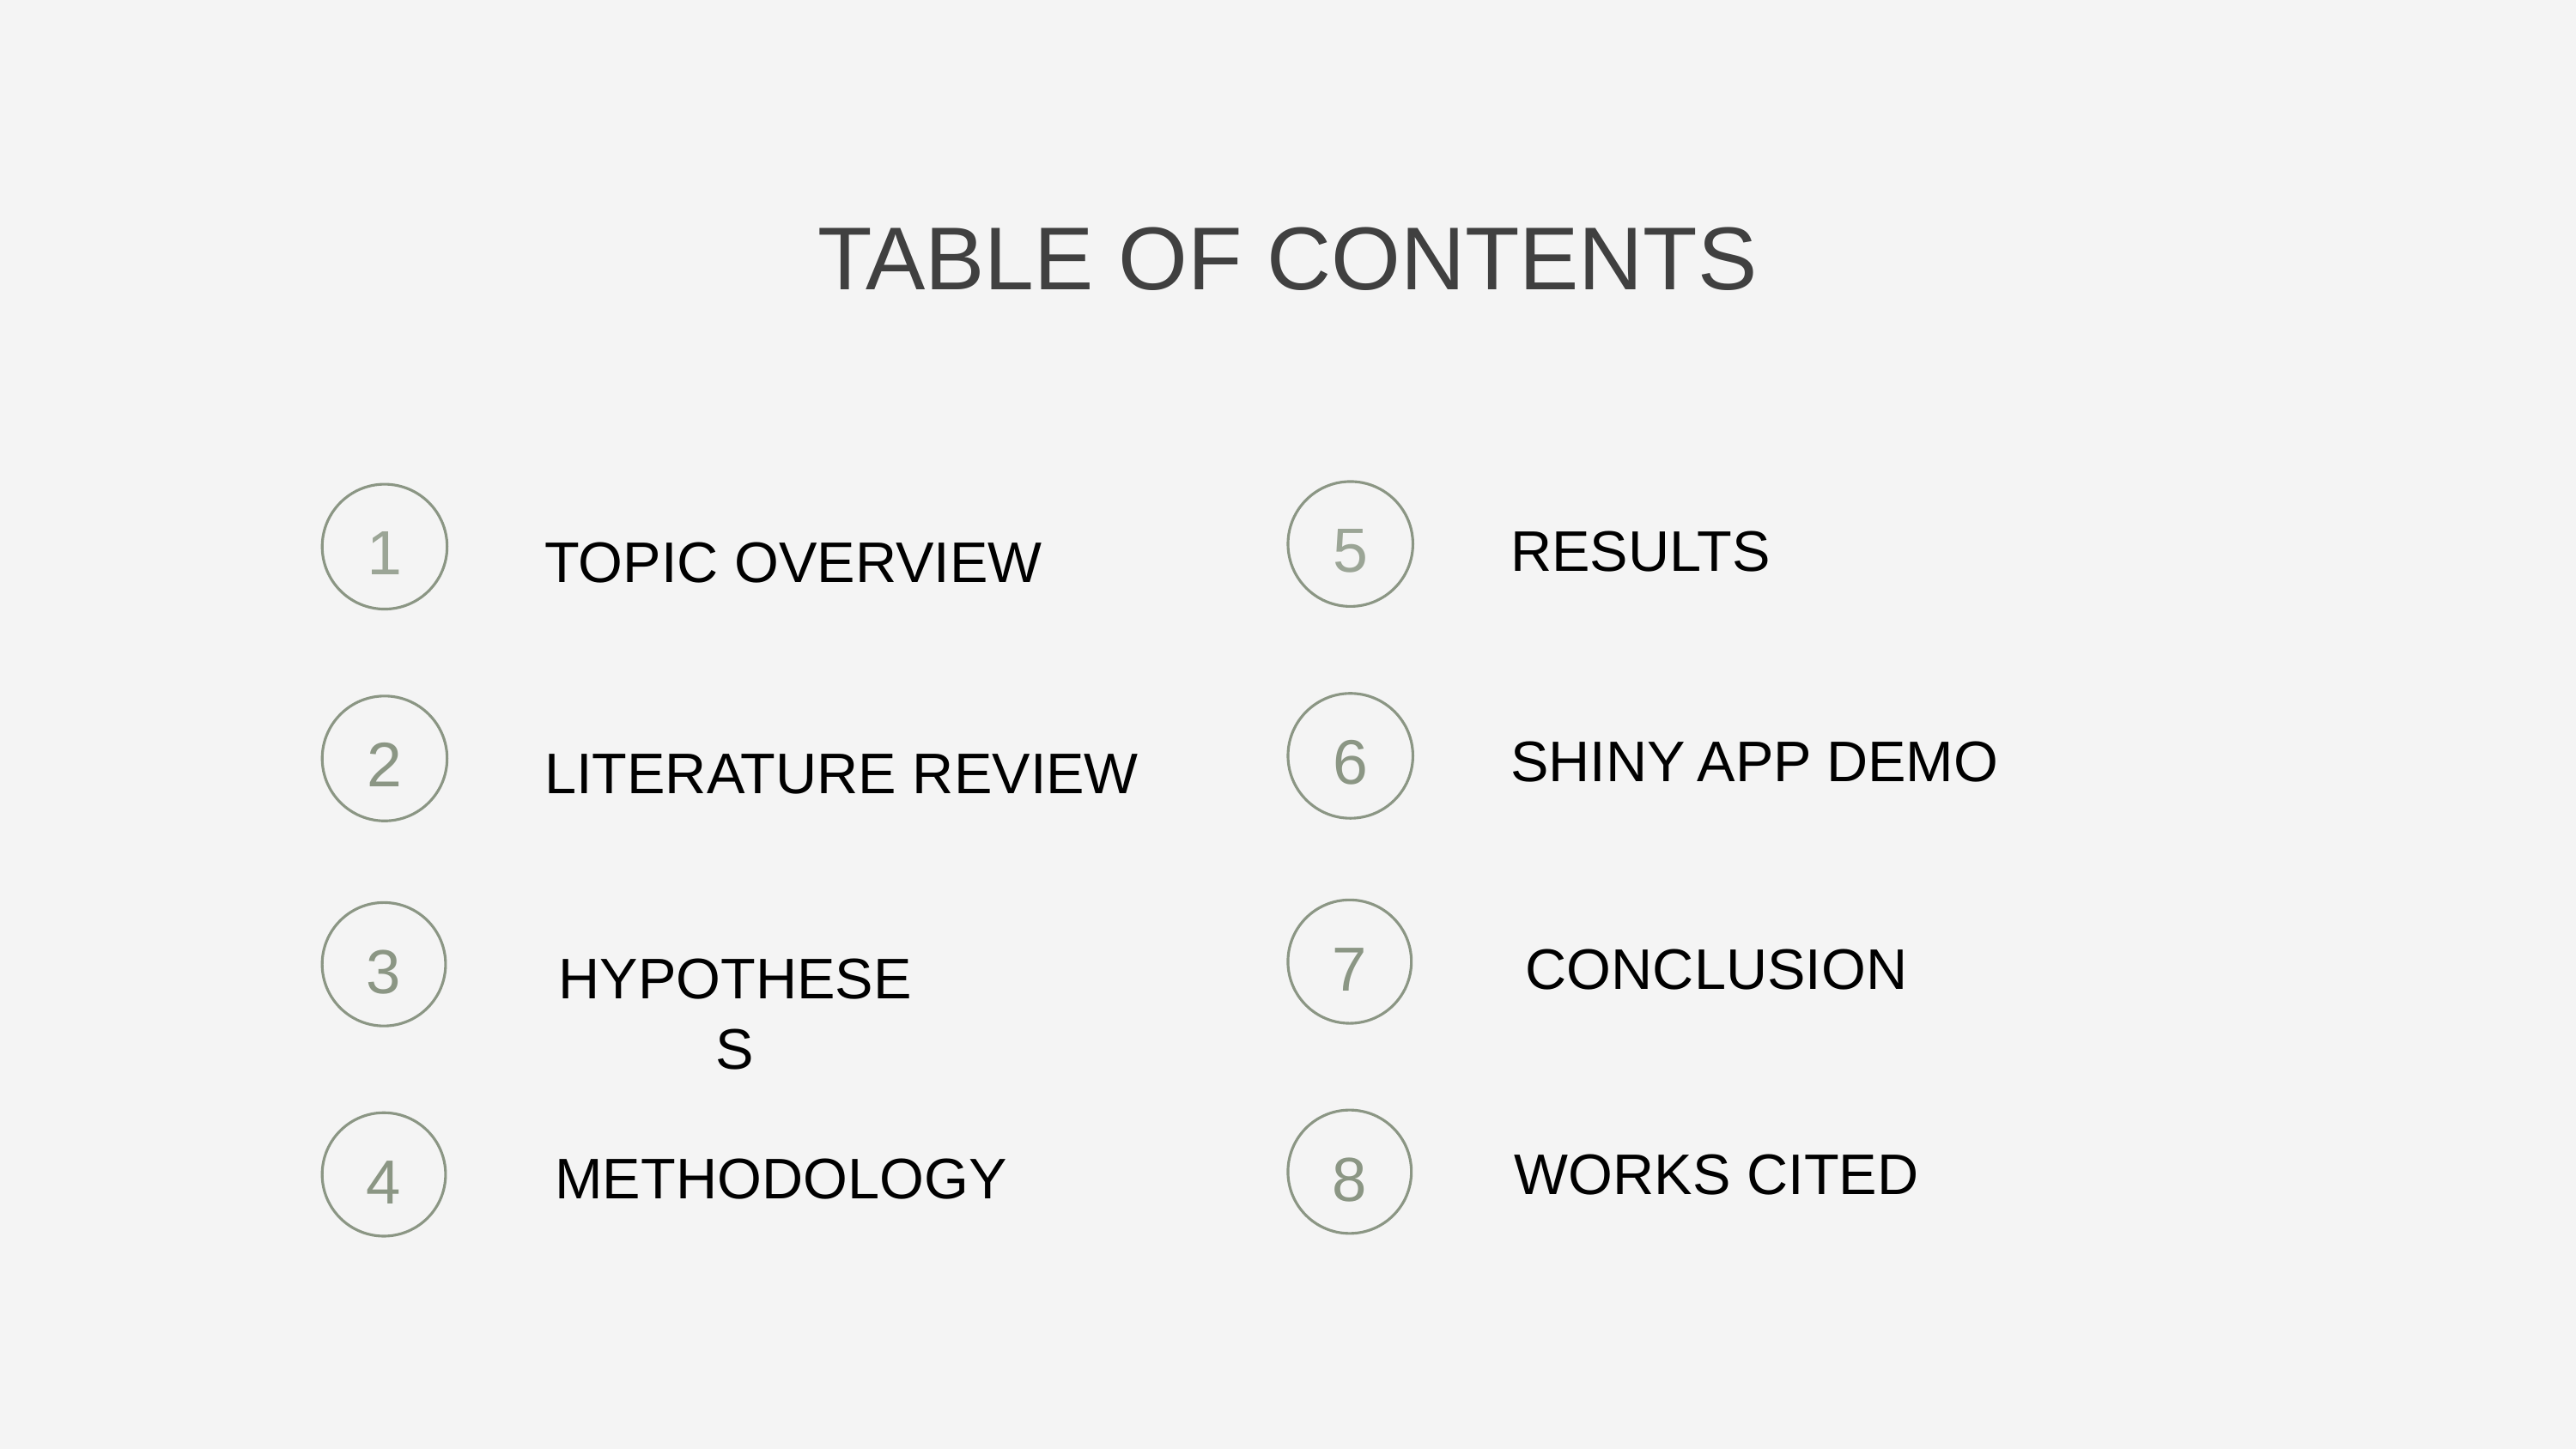

TABLE OF CONTENTS

5
1
RESULTS
TOPIC OVERVIEW

6
2
SHINY APP DEMO
LITERATURE REVIEW

7
3
CONCLUSION
HYPOTHESES

8
4
WORKS CITED
METHODOLOGY